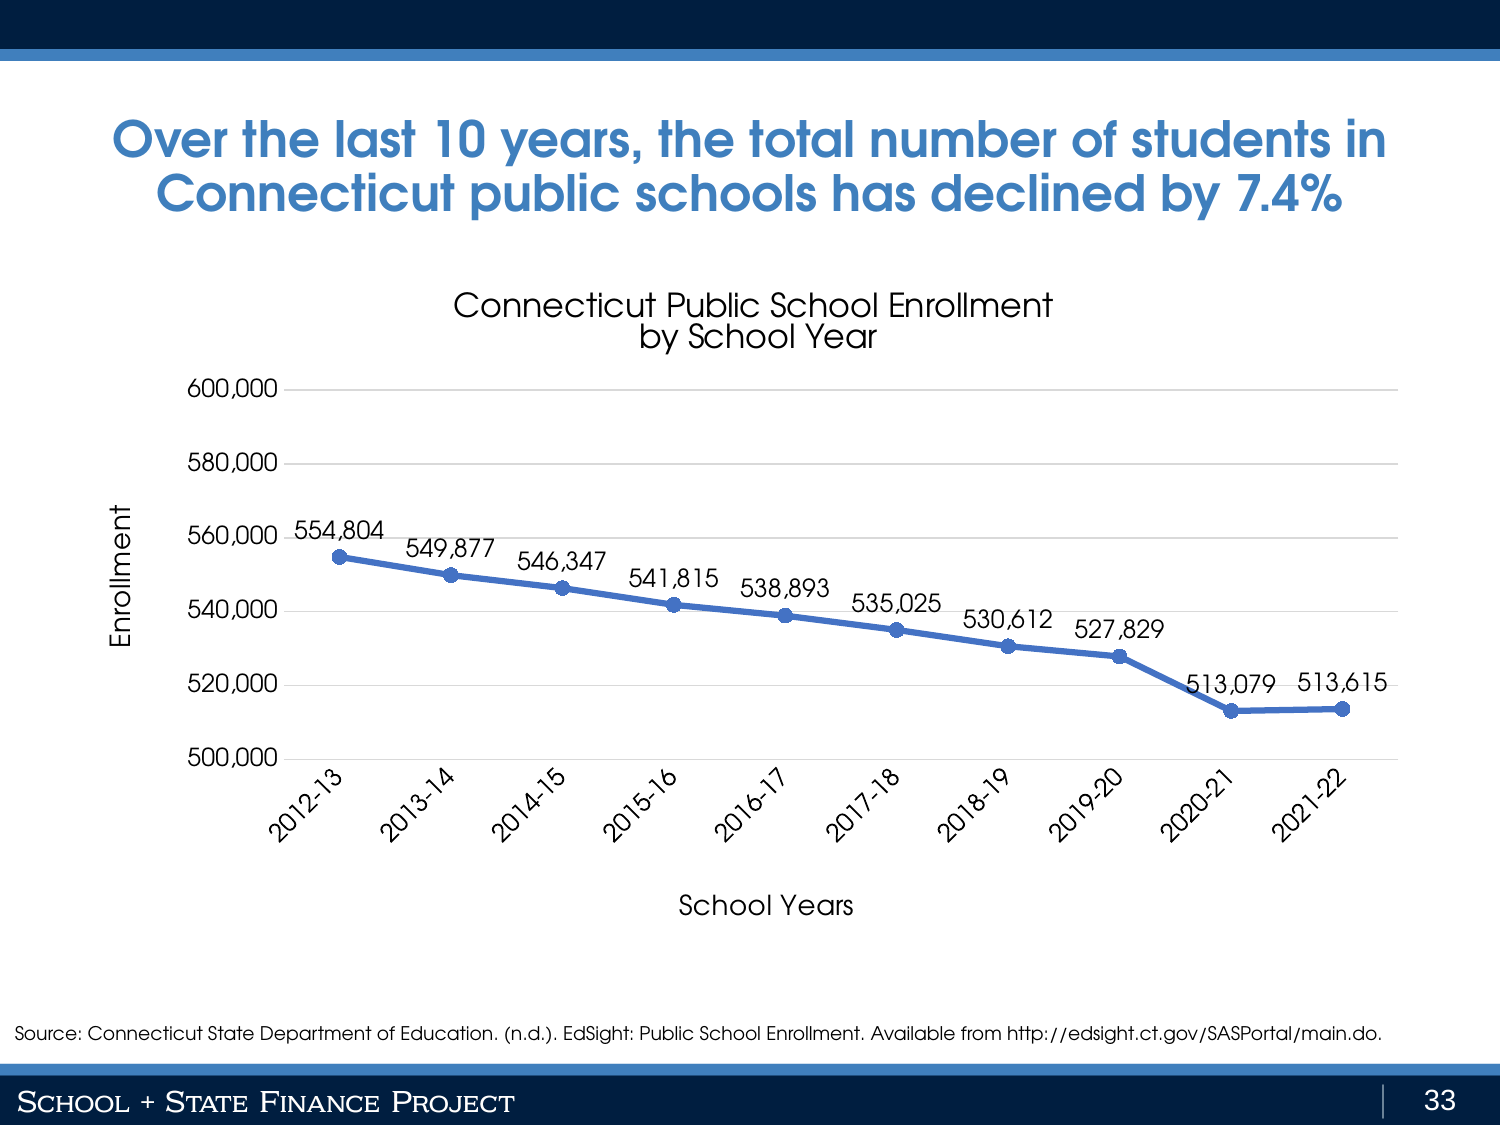

Over the last 10 years, the total number of students in Connecticut public schools has declined by 7.4%

### Chart: Connecticut Public School Enrollment
by School Year

| Category | Enrollment |
|---|---|
| 2012-13 | 554804.0 |
| 2013-14 | 549877.0 |
| 2014-15 | 546347.0 |
| 2015-16 | 541815.0 |
| 2016-17 | 538893.0 |
| 2017-18 | 535025.0 |
| 2018-19 | 530612.0 |
| 2019-20 | 527829.0 |
| 2020-21 | 513079.0 |
| 2021-22 | 513615.0 |
Source: Connecticut State Department of Education. (n.d.). EdSight: Public School Enrollment. Available from http://edsight.ct.gov/SASPortal/main.do.